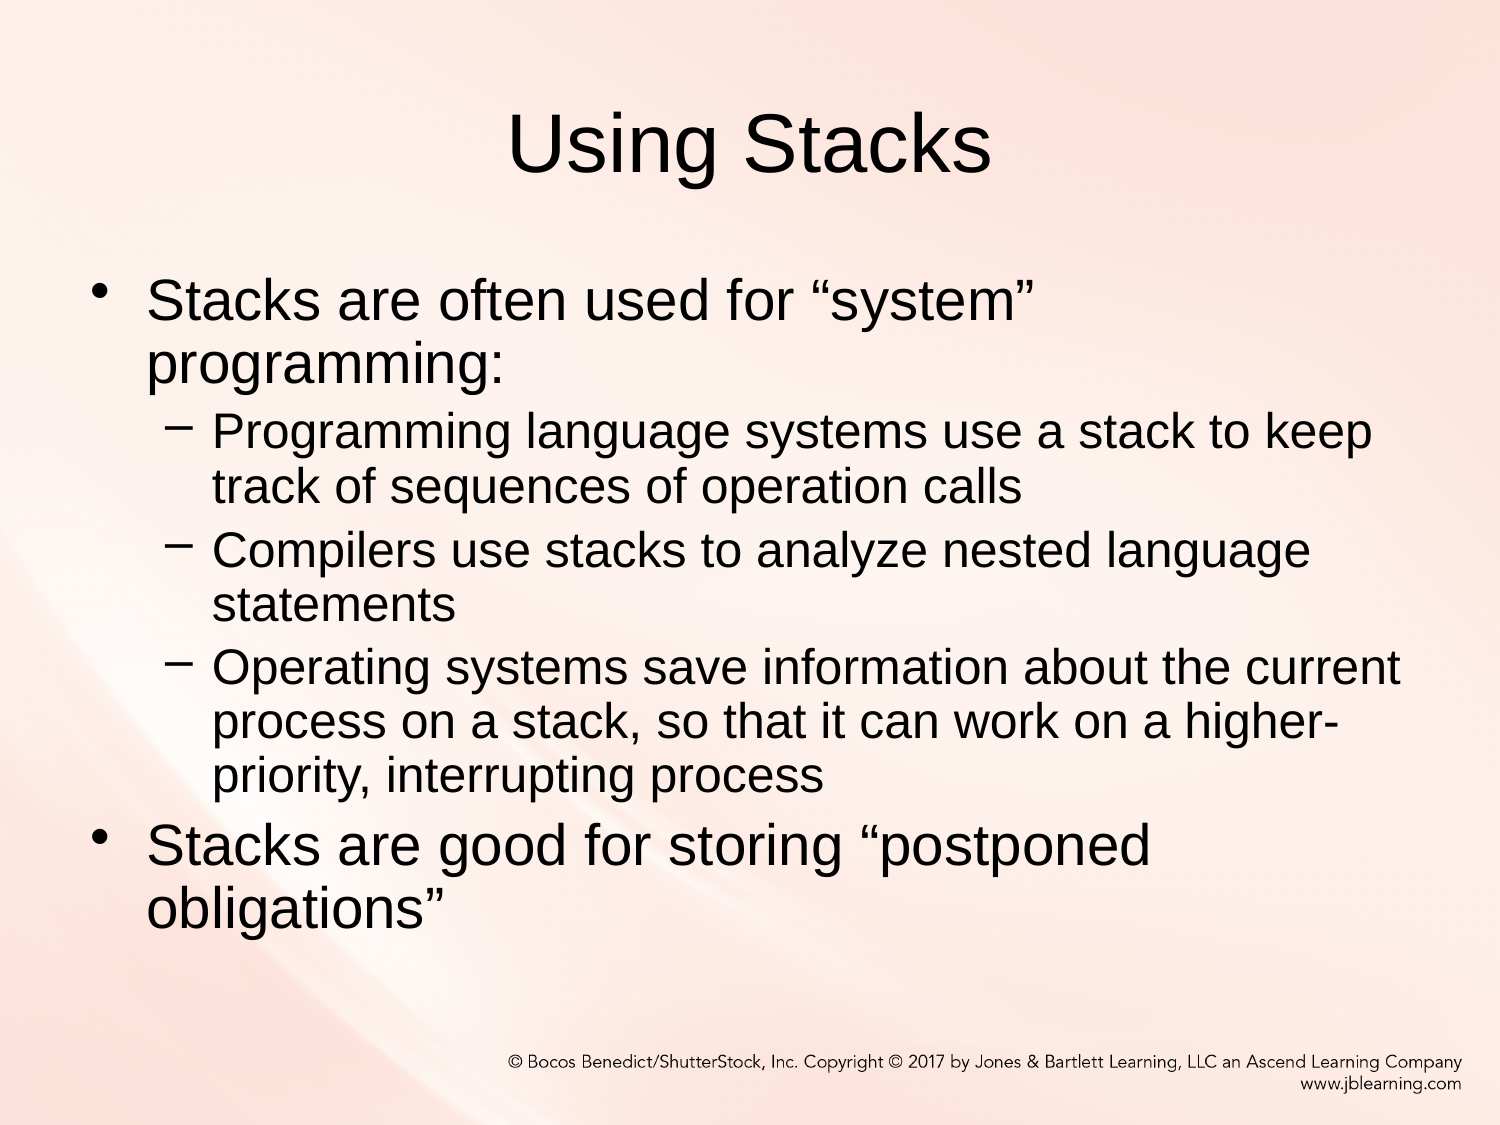

# Using Stacks
Stacks are often used for “system” programming:
Programming language systems use a stack to keep track of sequences of operation calls
Compilers use stacks to analyze nested language statements
Operating systems save information about the current process on a stack, so that it can work on a higher-priority, interrupting process
Stacks are good for storing “postponed obligations”